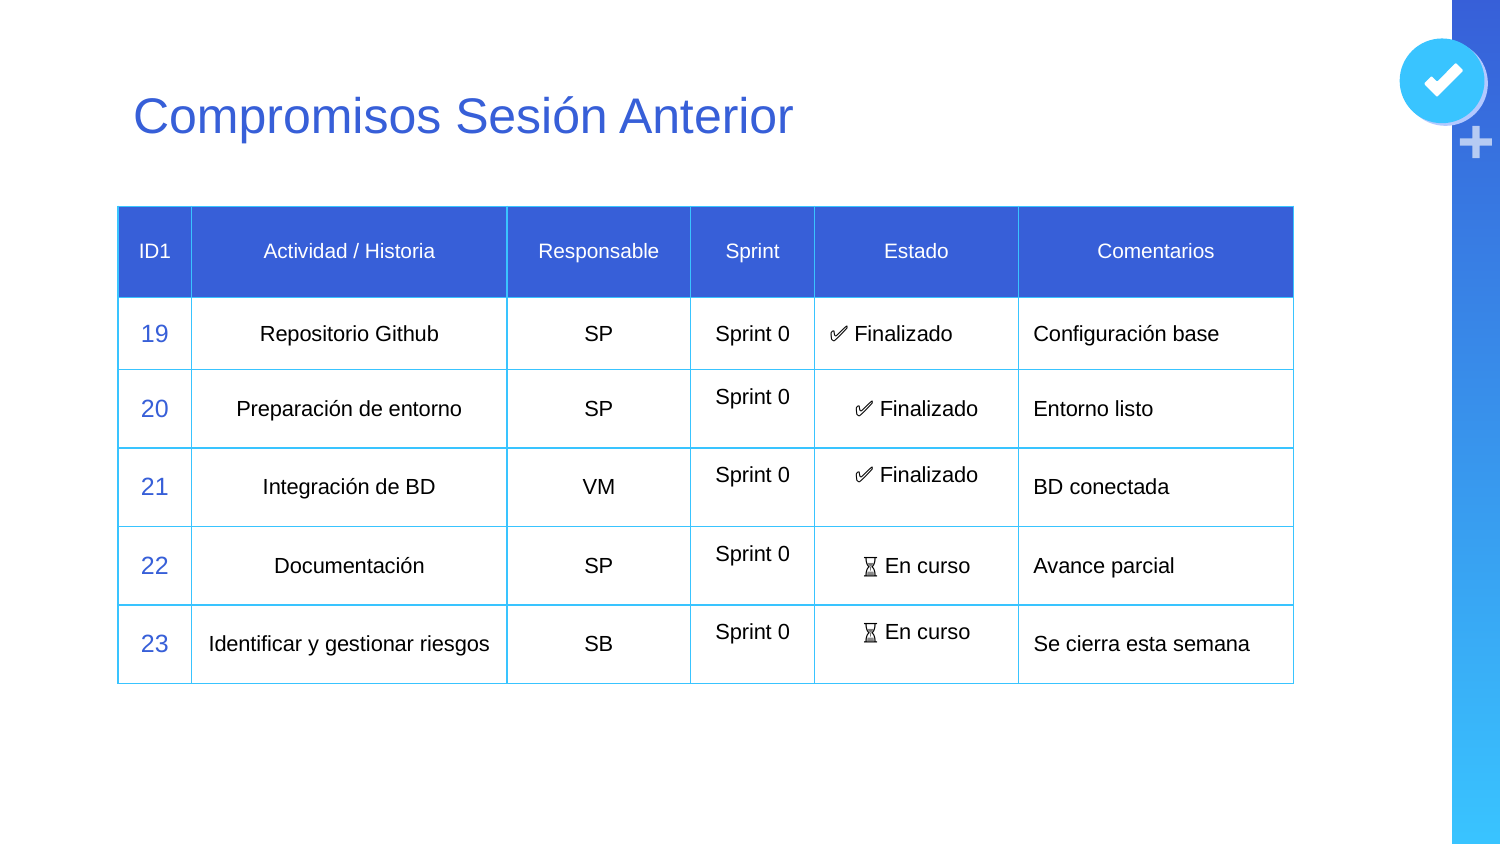

# Compromisos Sesión Anterior
| ID1 | Actividad / Historia | Responsable | Sprint | Estado | Comentarios |
| --- | --- | --- | --- | --- | --- |
| 19 | Repositorio Github | SP | Sprint 0 | ✅ Finalizado | Configuración base |
| 20 | Preparación de entorno | SP | Sprint 0 | ✅ Finalizado | Entorno listo |
| 21 | Integración de BD | VM | Sprint 0 | ✅ Finalizado | BD conectada |
| 22 | Documentación | SP | Sprint 0 | ⏳ En curso | Avance parcial |
| 23 | Identificar y gestionar riesgos | SB | Sprint 0 | ⏳ En curso | Se cierra esta semana |